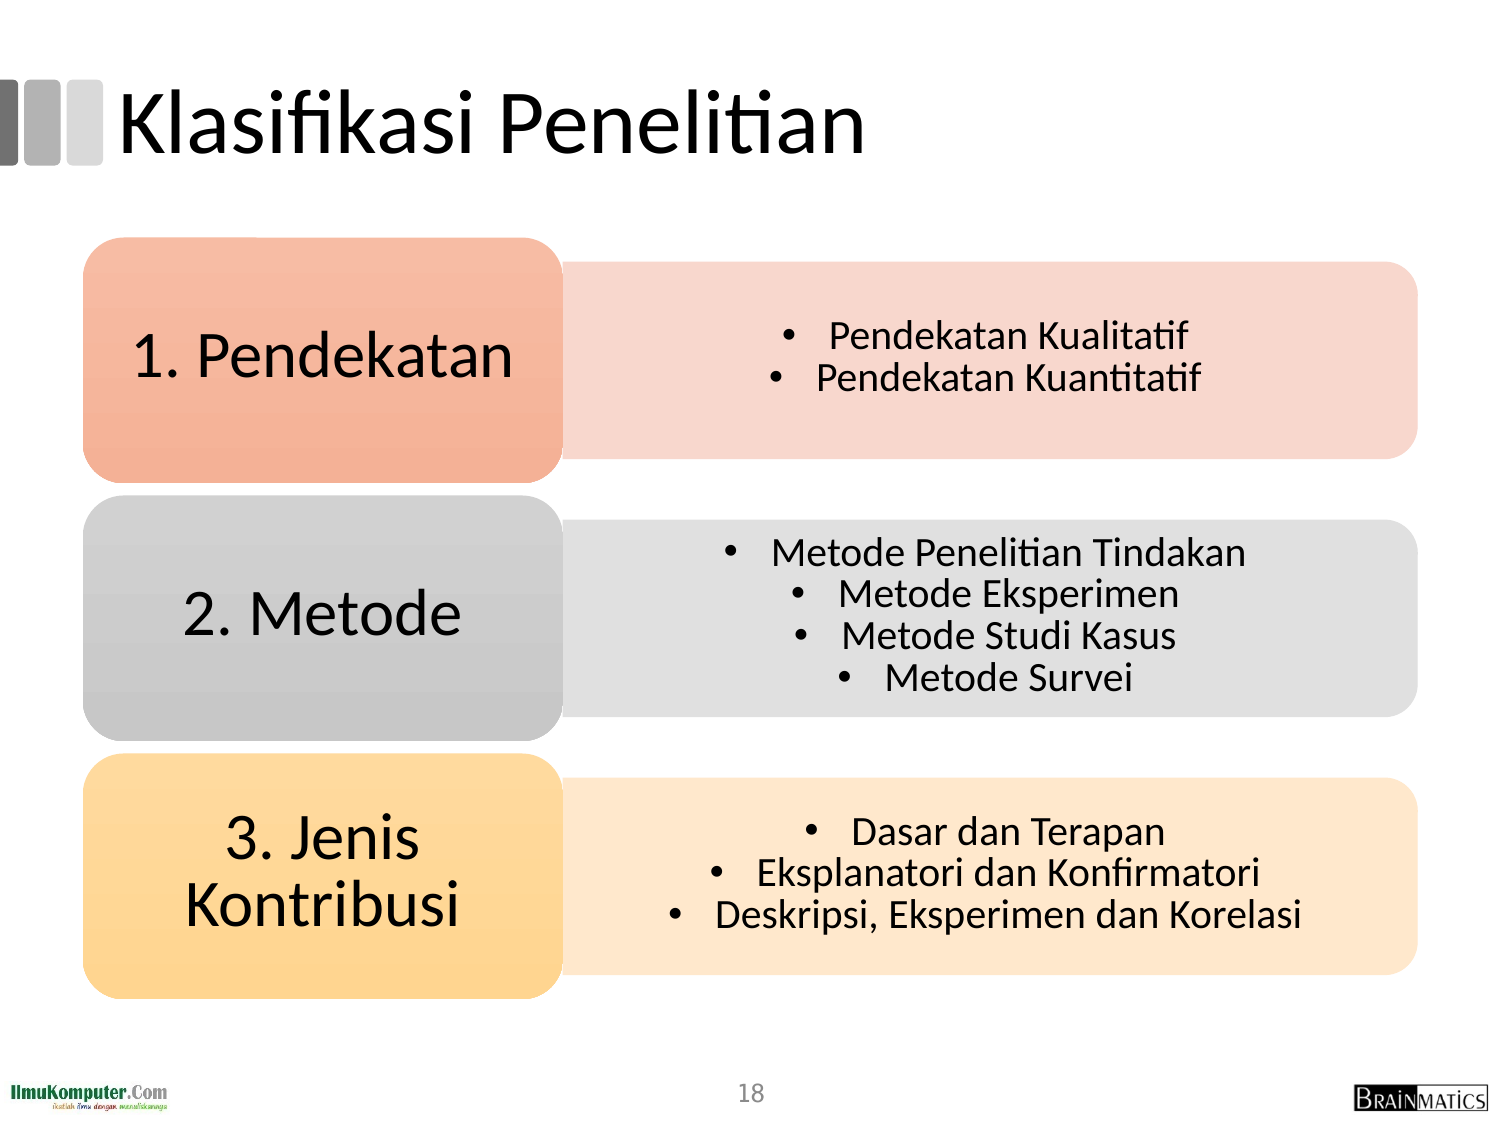

# Klasifikasi Penelitian
1. Pendekatan
Pendekatan Kualitatif
Pendekatan Kuantitatif
2. Metode
Metode Penelitian Tindakan
Metode Eksperimen
3. Jenis Kontribusi
Dasar dan Terapan
Eksplanatori dan Konfirmatori
Metode Studi Kasus
Metode Survei
Deskripsi, Eksperimen dan Korelasi
18